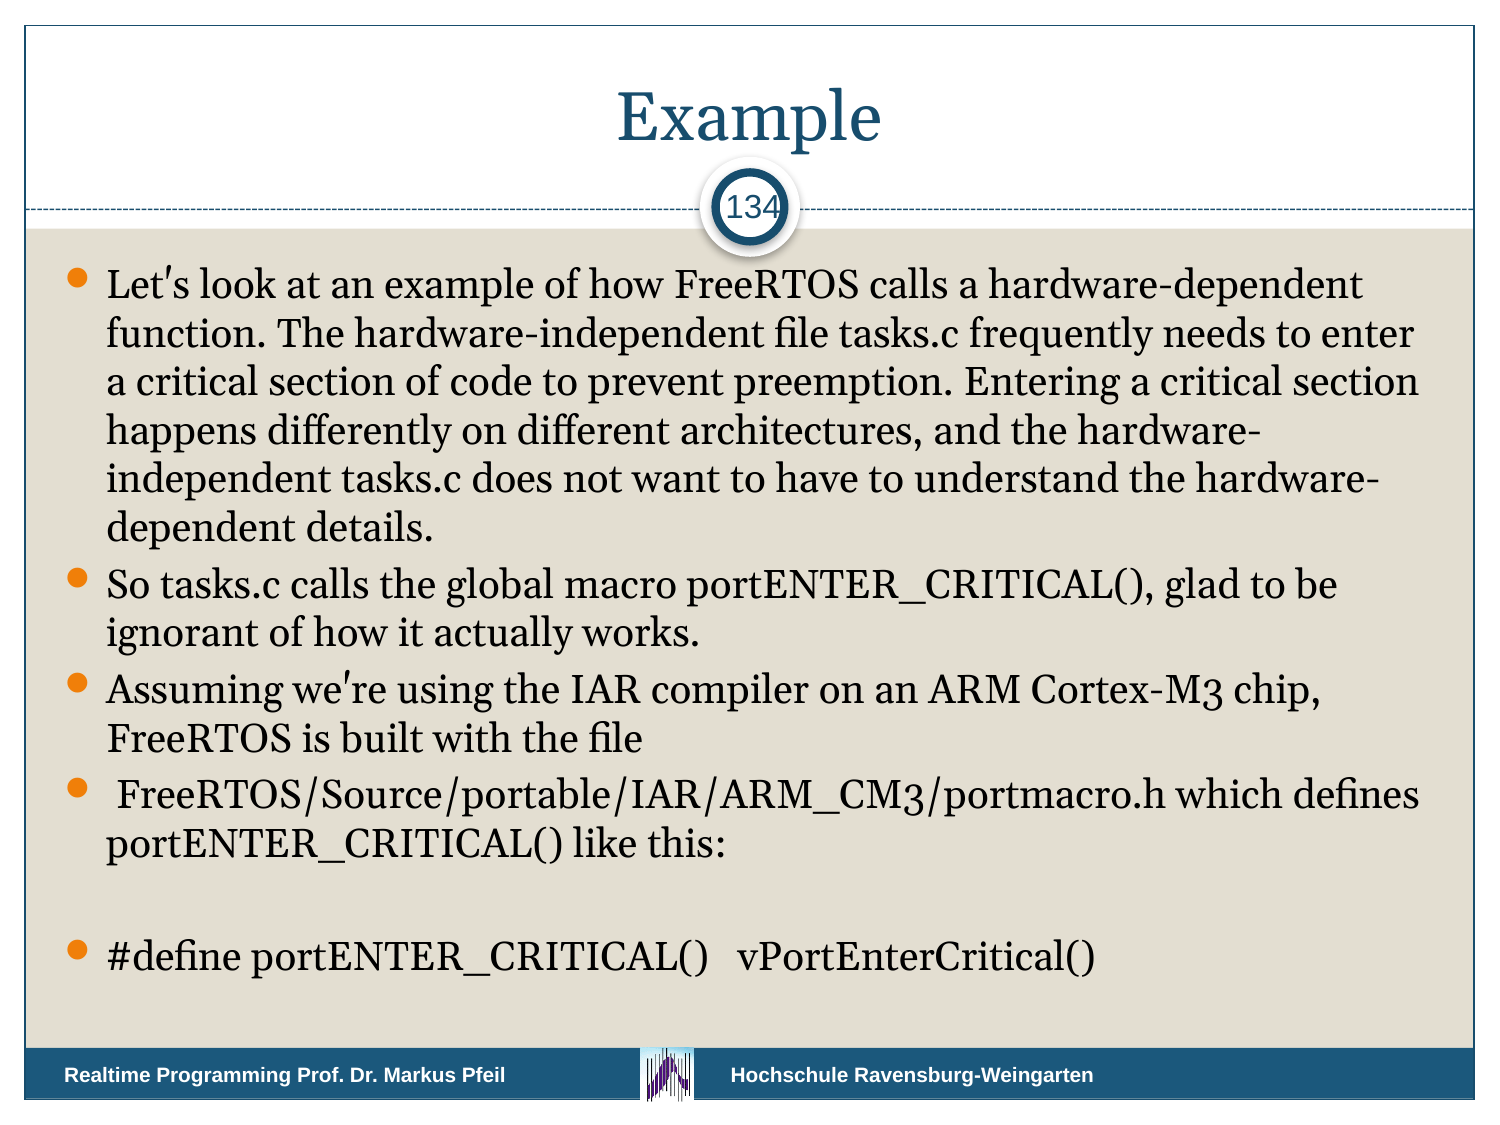

# Example
134
Let's look at an example of how FreeRTOS calls a hardware-dependent function. The hardware-independent file tasks.c frequently needs to enter a critical section of code to prevent preemption. Entering a critical section happens differently on different architectures, and the hardware-independent tasks.c does not want to have to understand the hardware-dependent details.
So tasks.c calls the global macro portENTER_CRITICAL(), glad to be ignorant of how it actually works.
Assuming we're using the IAR compiler on an ARM Cortex-M3 chip, FreeRTOS is built with the file
 FreeRTOS/Source/portable/IAR/ARM_CM3/portmacro.h which defines portENTER_CRITICAL() like this:

#define portENTER_CRITICAL()   vPortEnterCritical()
Realtime Programming Prof. Dr. Markus Pfeil